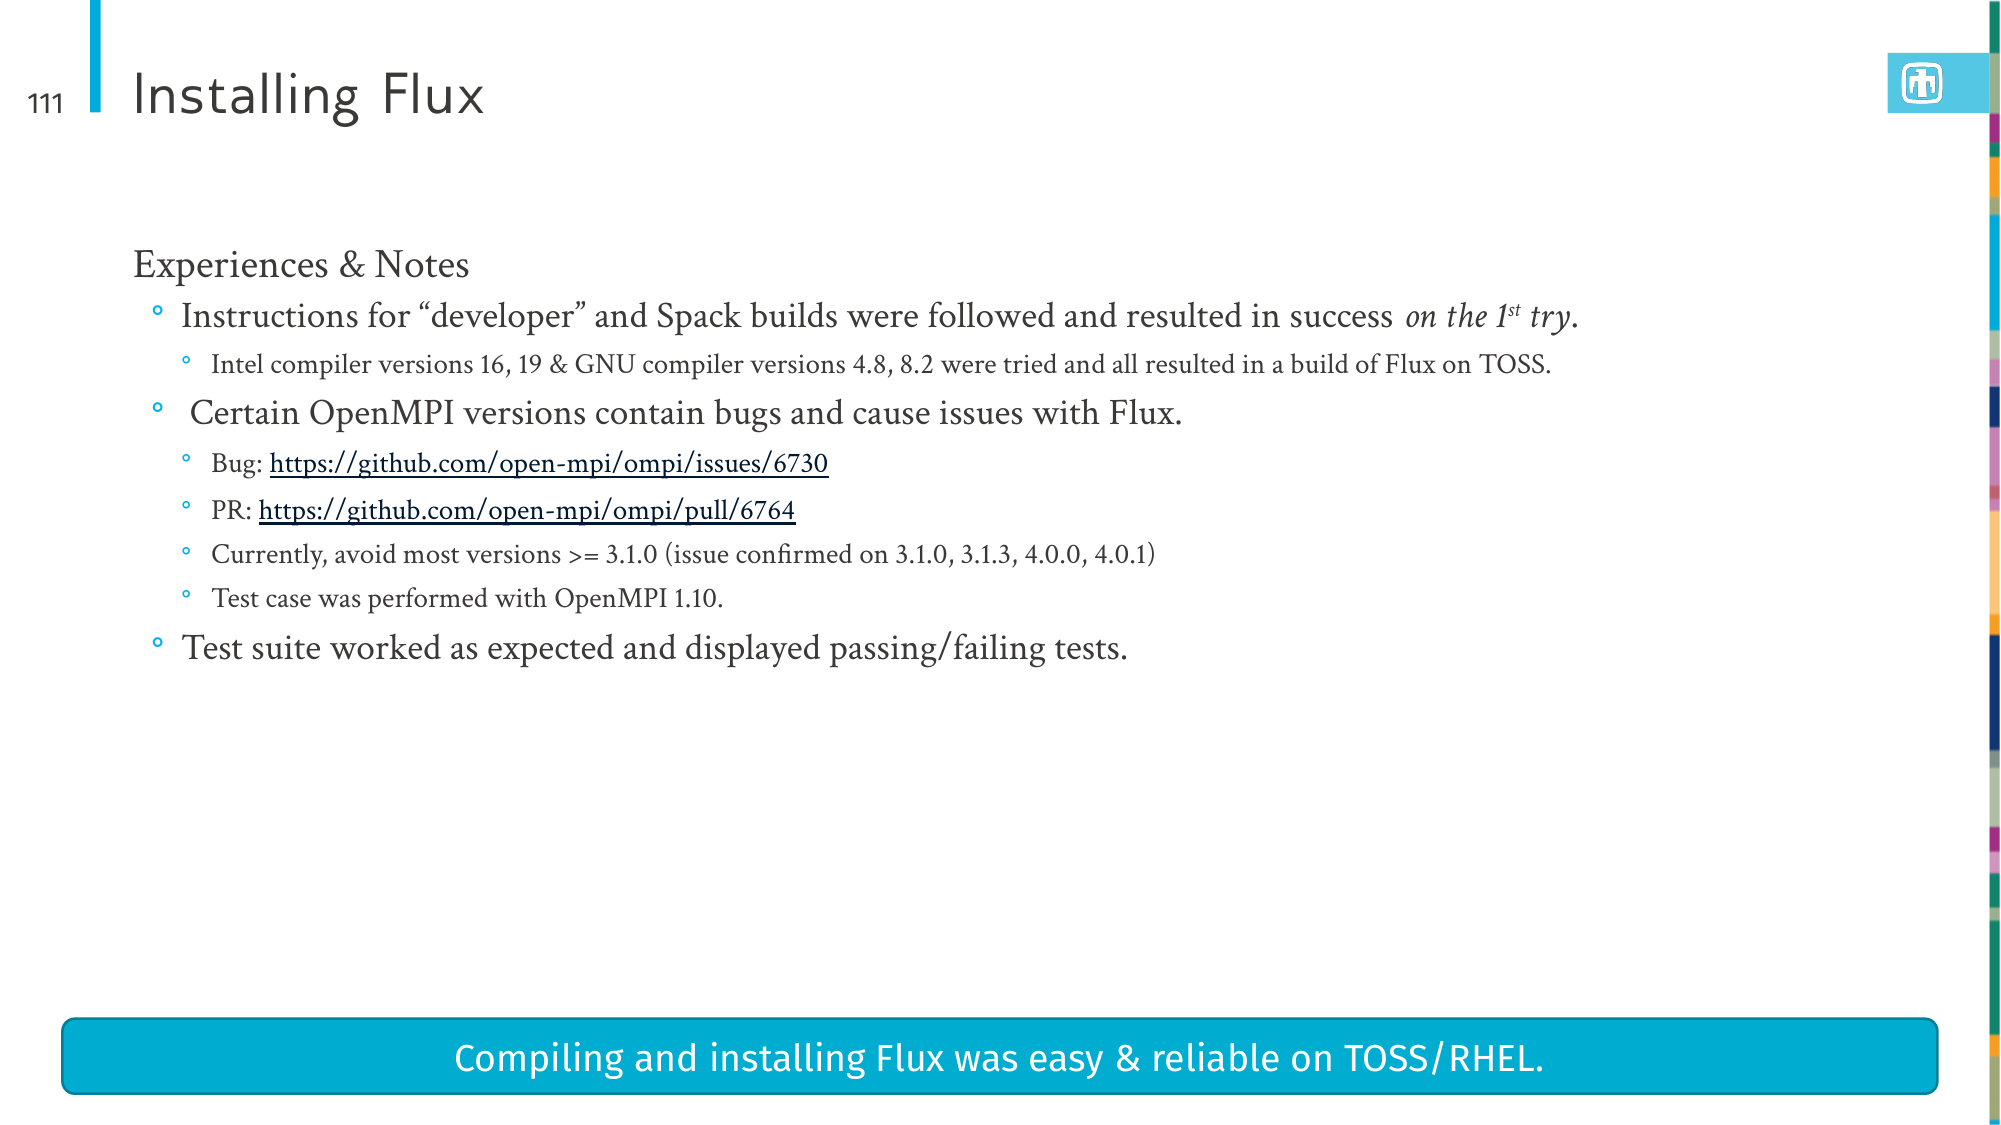

# Installing Flux
111
Experiences & Notes
Instructions for “developer” and Spack builds were followed and resulted in success on the 1st try.
Intel compiler versions 16, 19 & GNU compiler versions 4.8, 8.2 were tried and all resulted in a build of Flux on TOSS.
 Certain OpenMPI versions contain bugs and cause issues with Flux.
Bug: https://github.com/open-mpi/ompi/issues/6730
PR: https://github.com/open-mpi/ompi/pull/6764
Currently, avoid most versions >= 3.1.0 (issue confirmed on 3.1.0, 3.1.3, 4.0.0, 4.0.1)
Test case was performed with OpenMPI 1.10.
Test suite worked as expected and displayed passing/failing tests.
Compiling and installing Flux was easy & reliable on TOSS/RHEL.